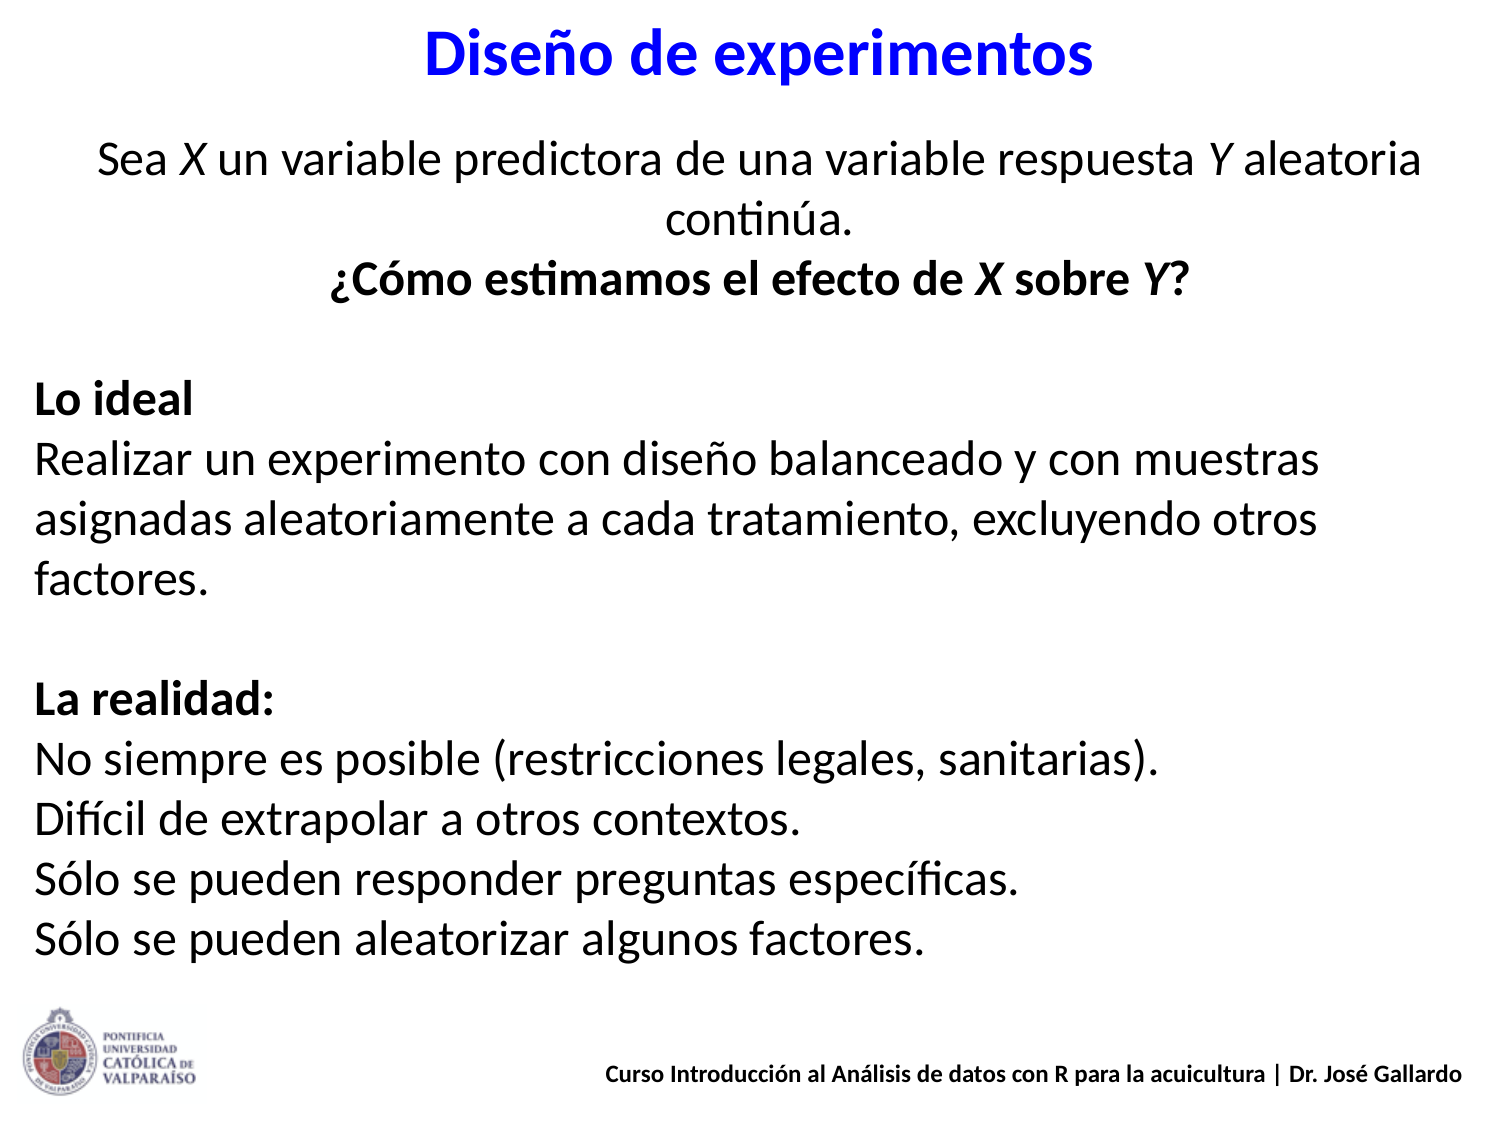

# Diseño de experimentos
Sea X un variable predictora de una variable respuesta Y aleatoria continúa.
¿Cómo estimamos el efecto de X sobre Y?

Lo ideal
Realizar un experimento con diseño balanceado y con muestras asignadas aleatoriamente a cada tratamiento, excluyendo otros factores.

La realidad:
No siempre es posible (restricciones legales, sanitarias).
Difícil de extrapolar a otros contextos.
Sólo se pueden responder preguntas específicas.
Sólo se pueden aleatorizar algunos factores.